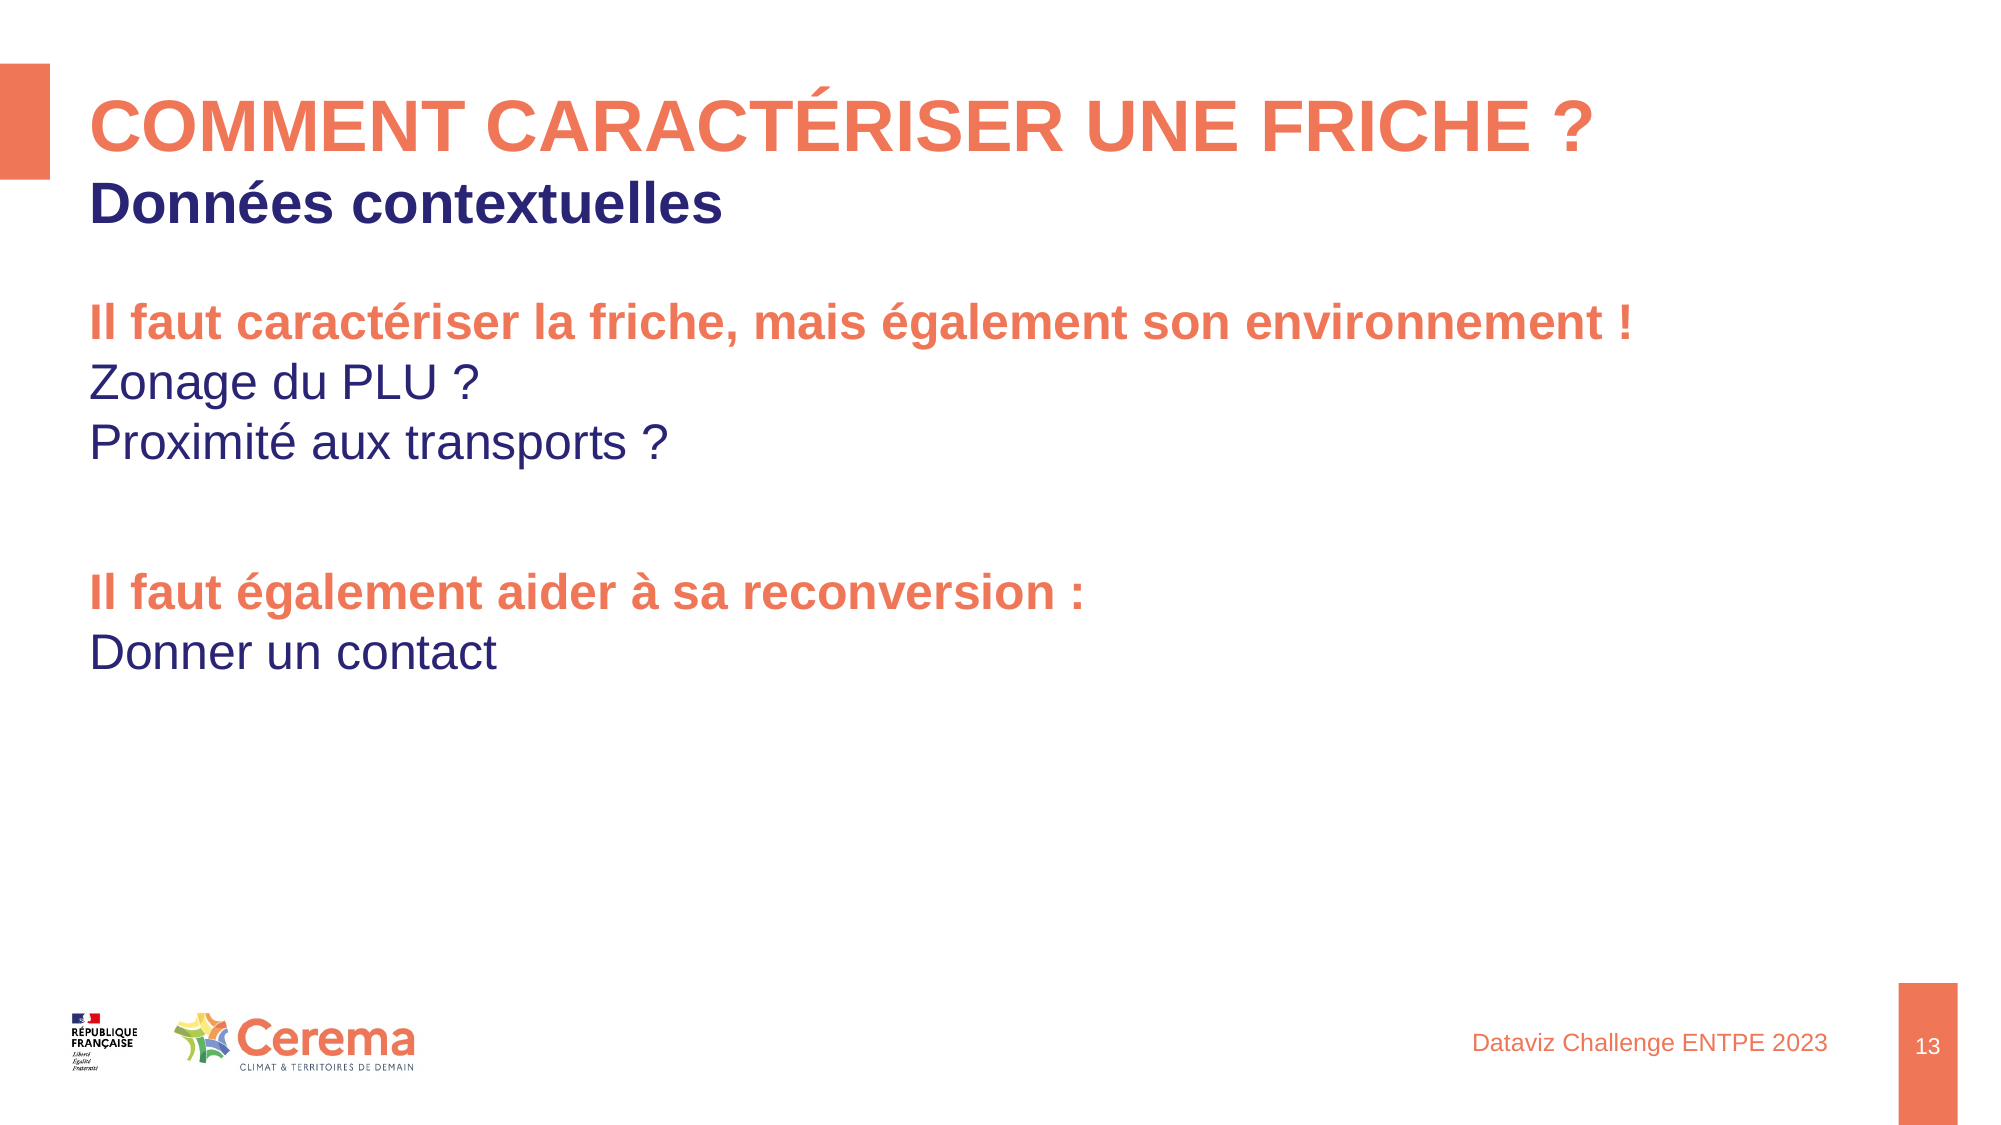

# Comment caractériser une friche ?
Données contextuelles
Il faut caractériser la friche, mais également son environnement !
Zonage du PLU ?
Proximité aux transports ?

Il faut également aider à sa reconversion :
Donner un contact

13
Dataviz Challenge ENTPE 2023